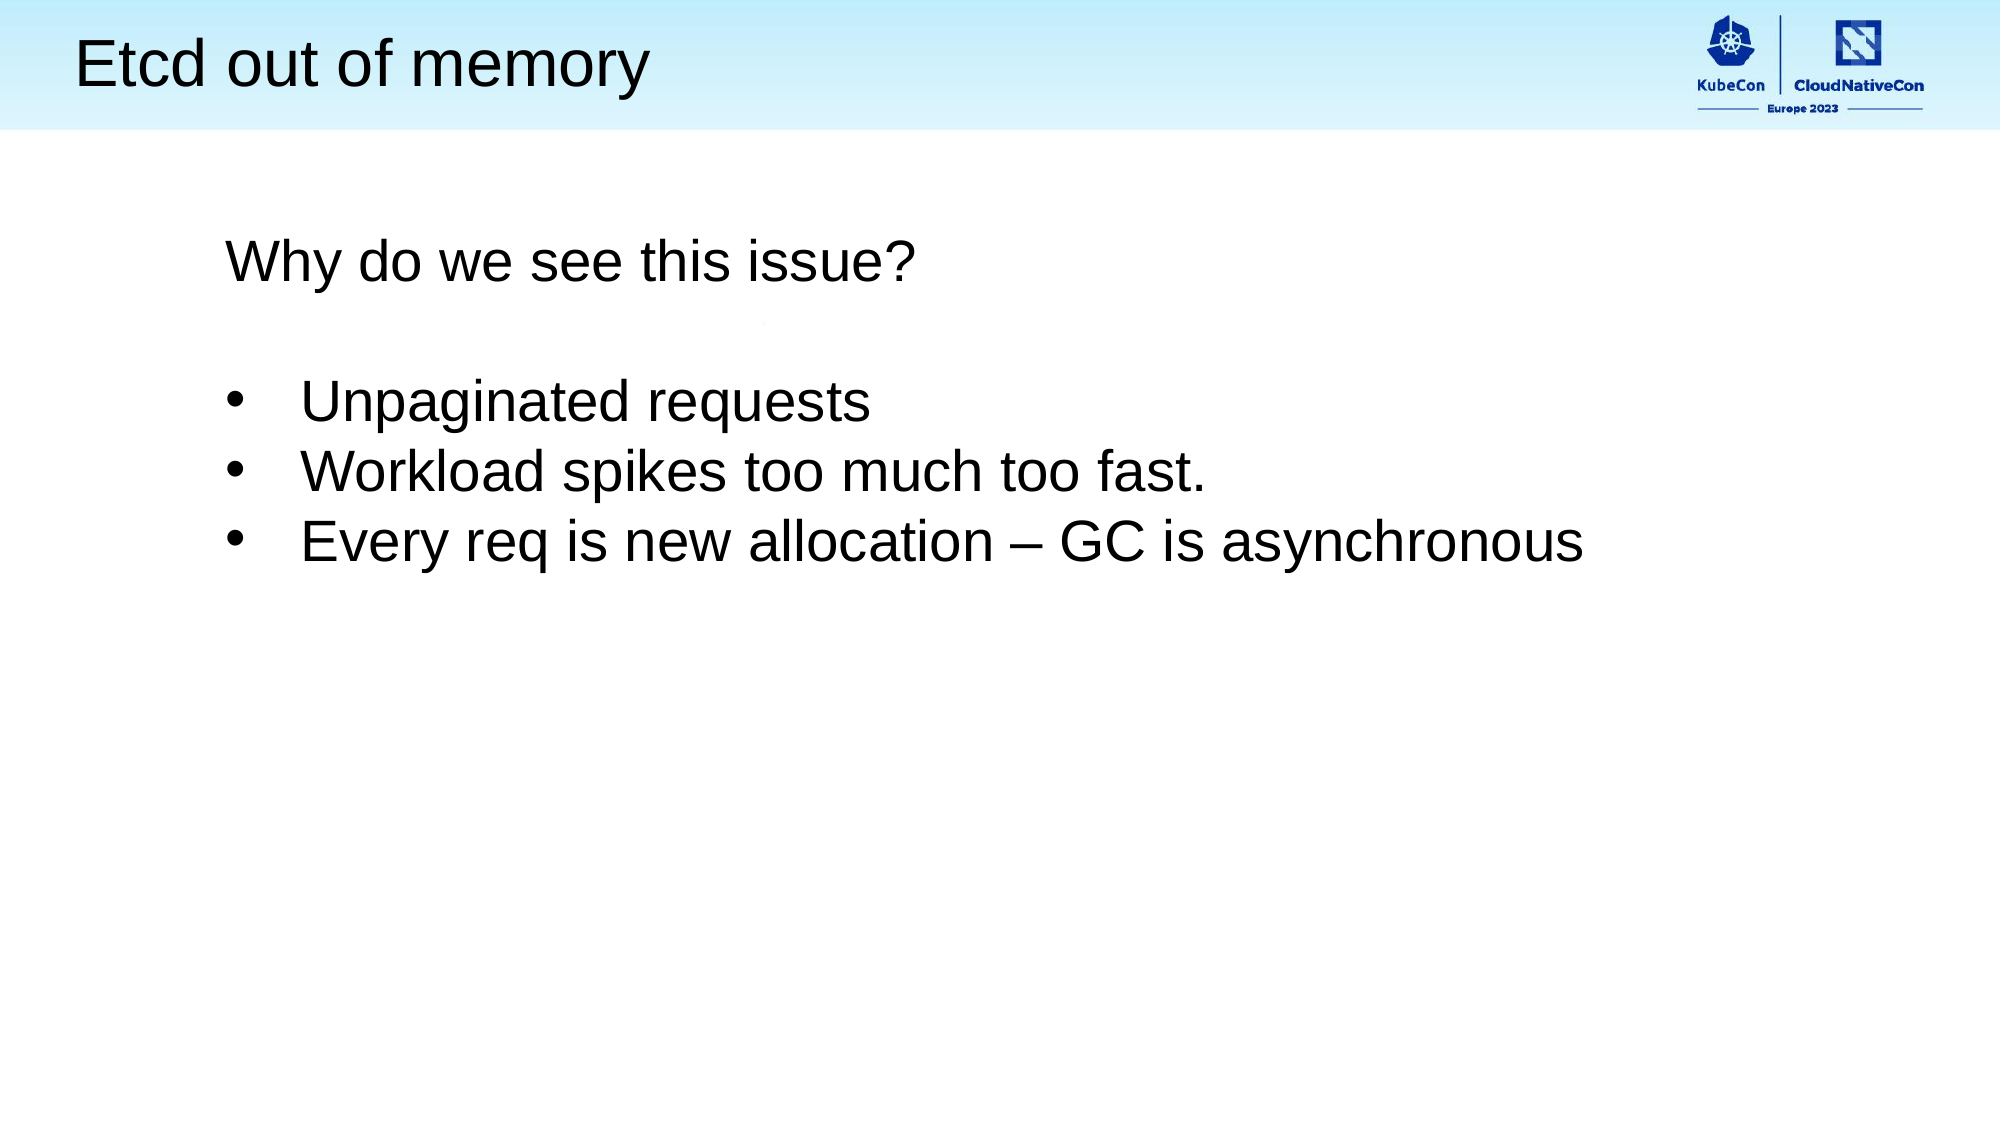

Etcd out of memory
Why do we see this issue?

Unpaginated requests
Workload spikes too much too fast.
Every req is new allocation – GC is asynchronous